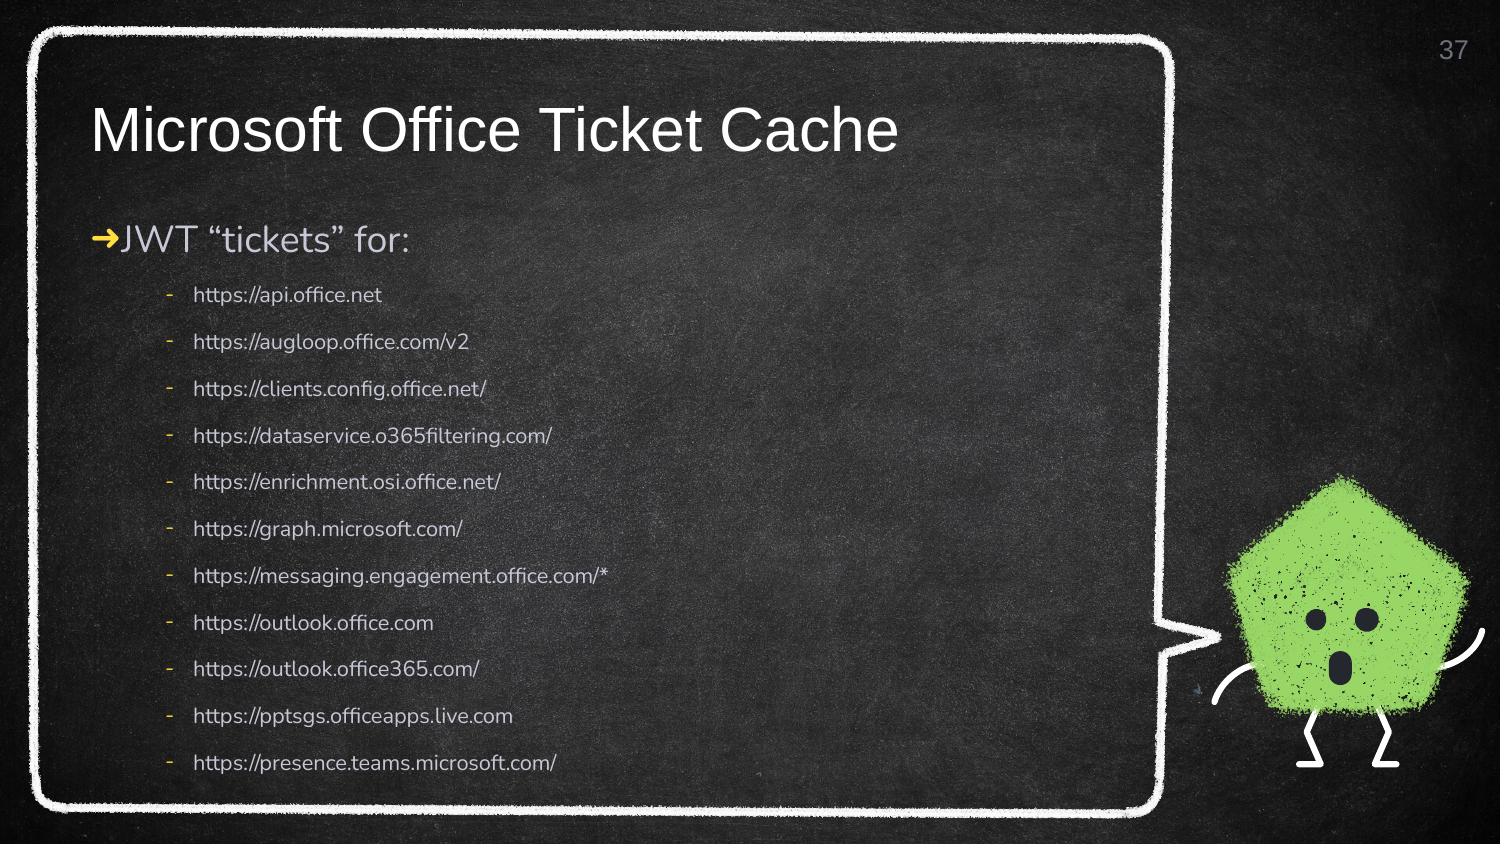

37
# Microsoft Office Ticket Cache
JWT “tickets” for:
https://api.office.net
https://augloop.office.com/v2
https://clients.config.office.net/
https://dataservice.o365filtering.com/
https://enrichment.osi.office.net/
https://graph.microsoft.com/
https://messaging.engagement.office.com/*
https://outlook.office.com
https://outlook.office365.com/
https://pptsgs.officeapps.live.com
https://presence.teams.microsoft.com/